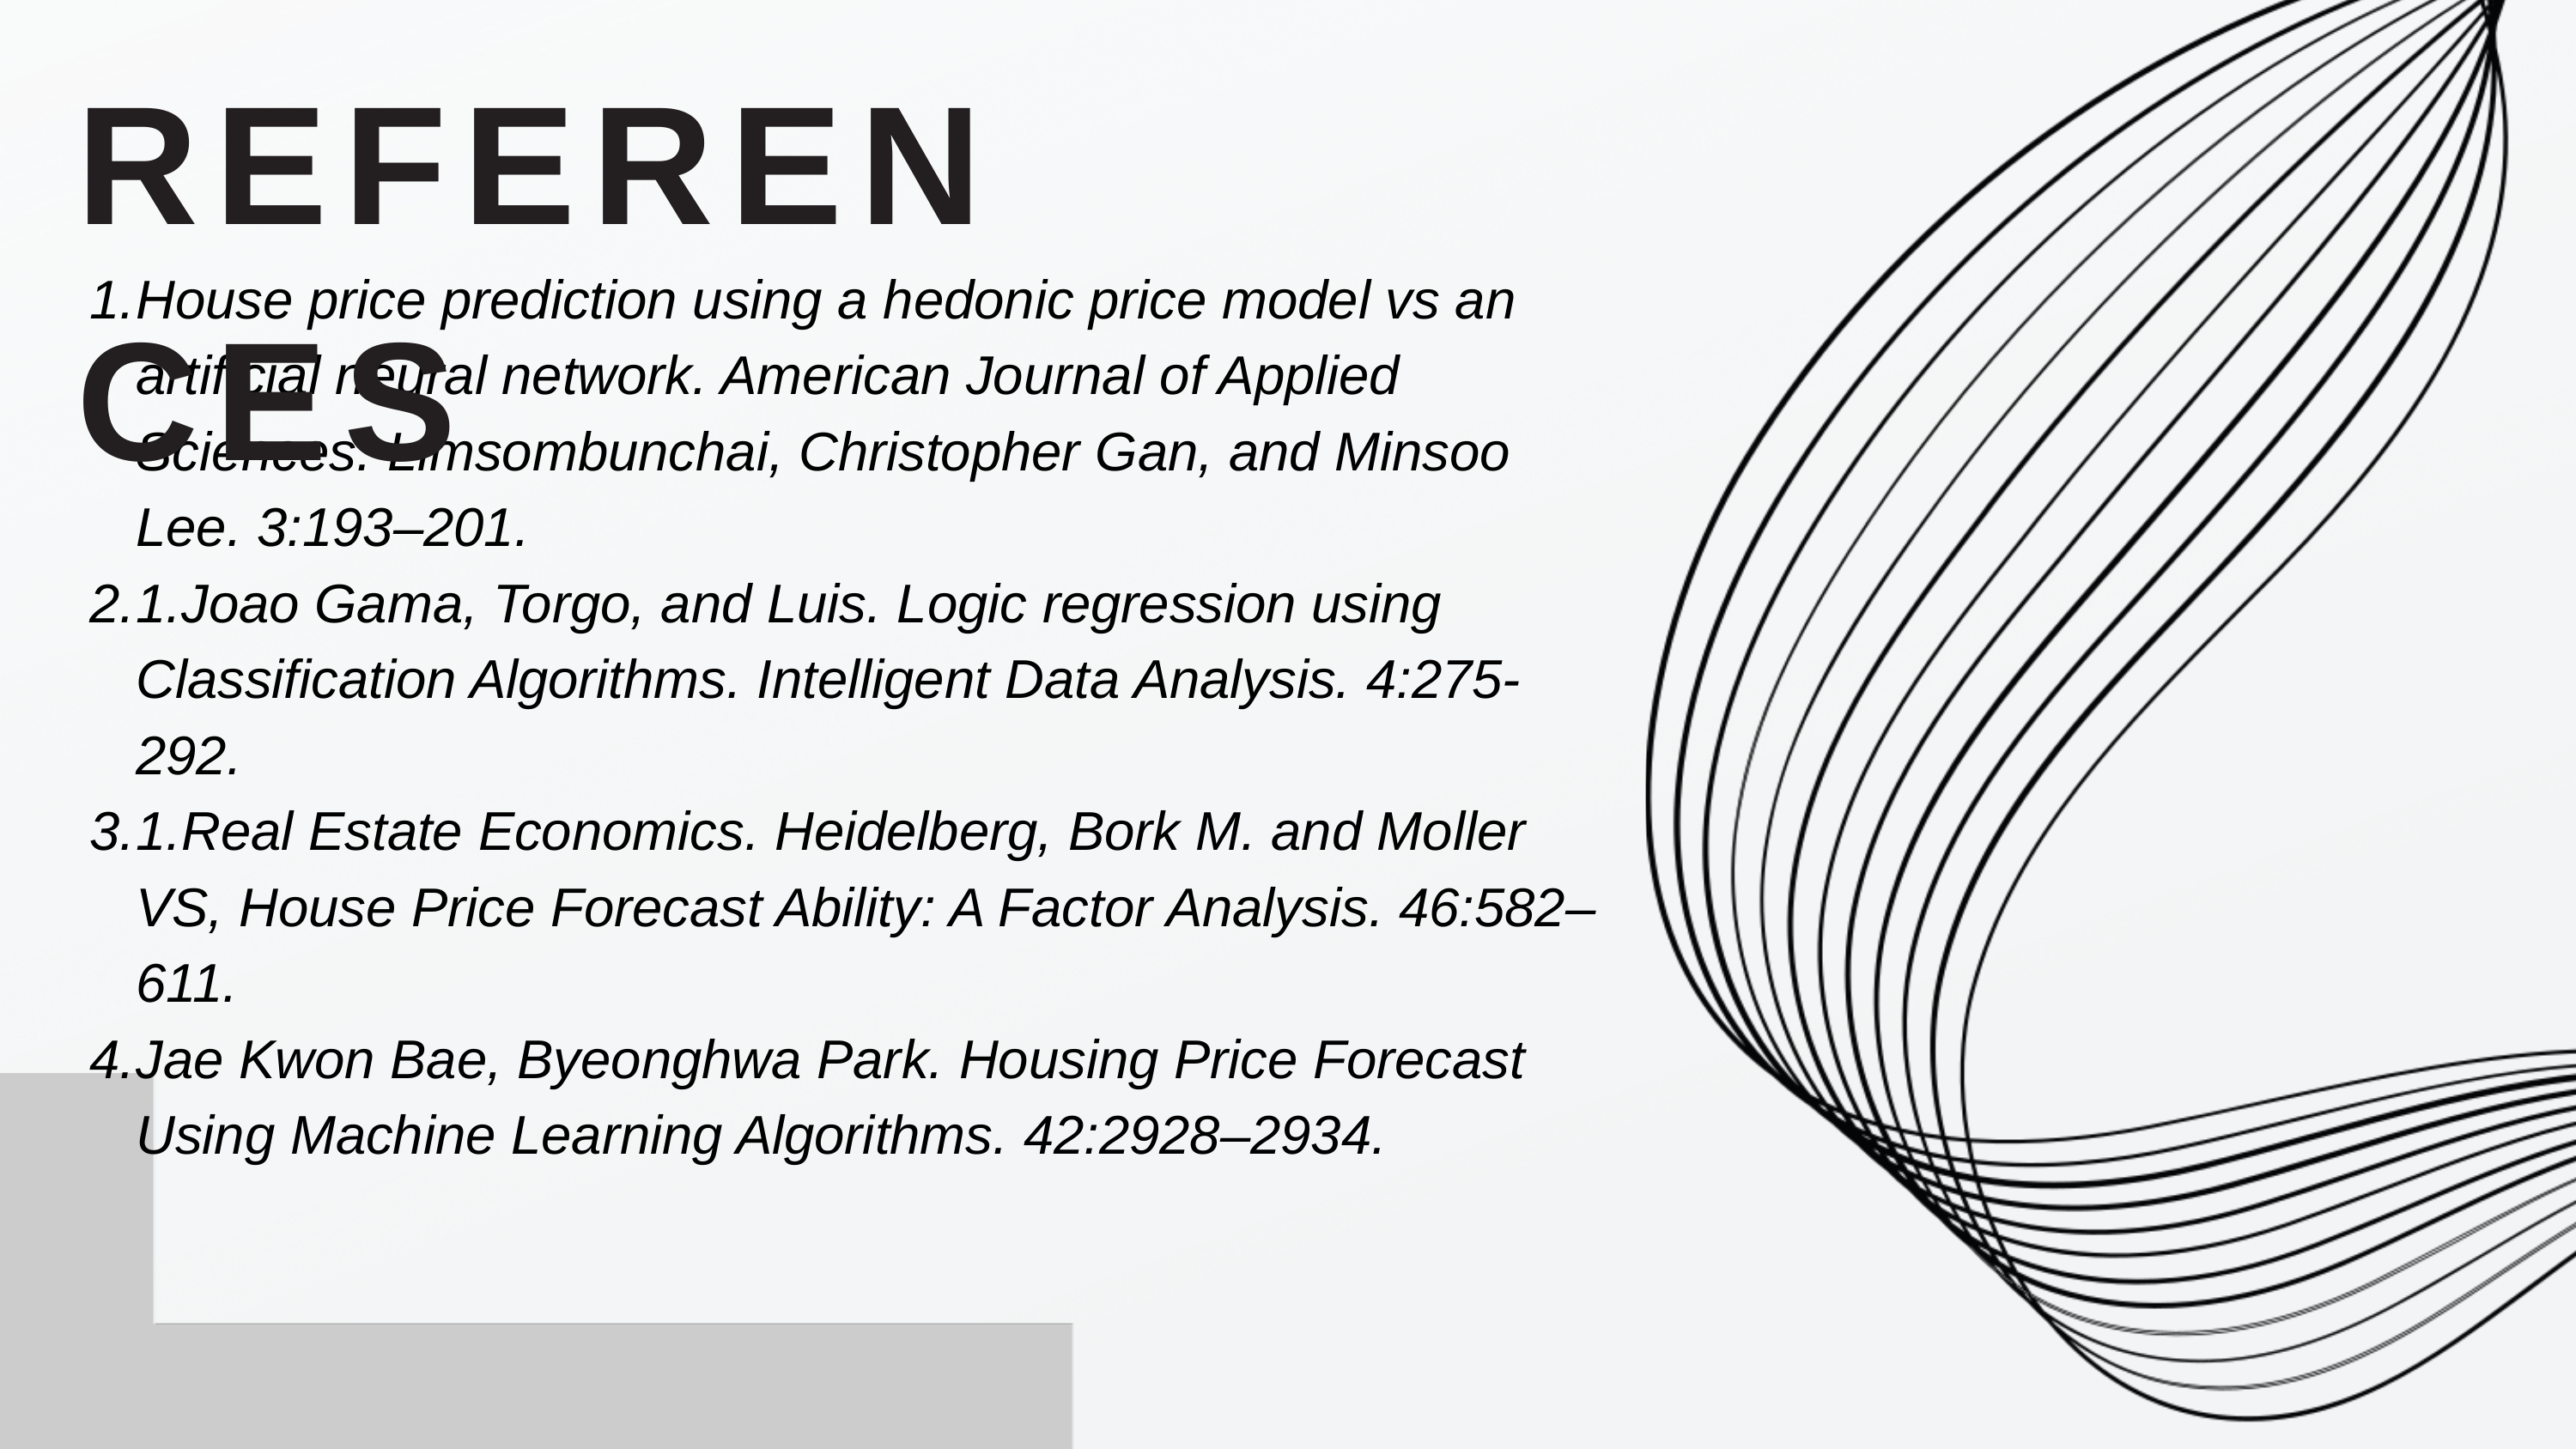

REFERENCES
House price prediction using a hedonic price model vs an artificial neural network. American Journal of Applied Sciences. Limsombunchai, Christopher Gan, and Minsoo Lee. 3:193–201.
1.Joao Gama, Torgo, and Luis. Logic regression using Classification Algorithms. Intelligent Data Analysis. 4:275-292.
1.Real Estate Economics. Heidelberg, Bork M. and Moller VS, House Price Forecast Ability: A Factor Analysis. 46:582–611.
Jae Kwon Bae, Byeonghwa Park. Housing Price Forecast Using Machine Learning Algorithms. 42:2928–2934.